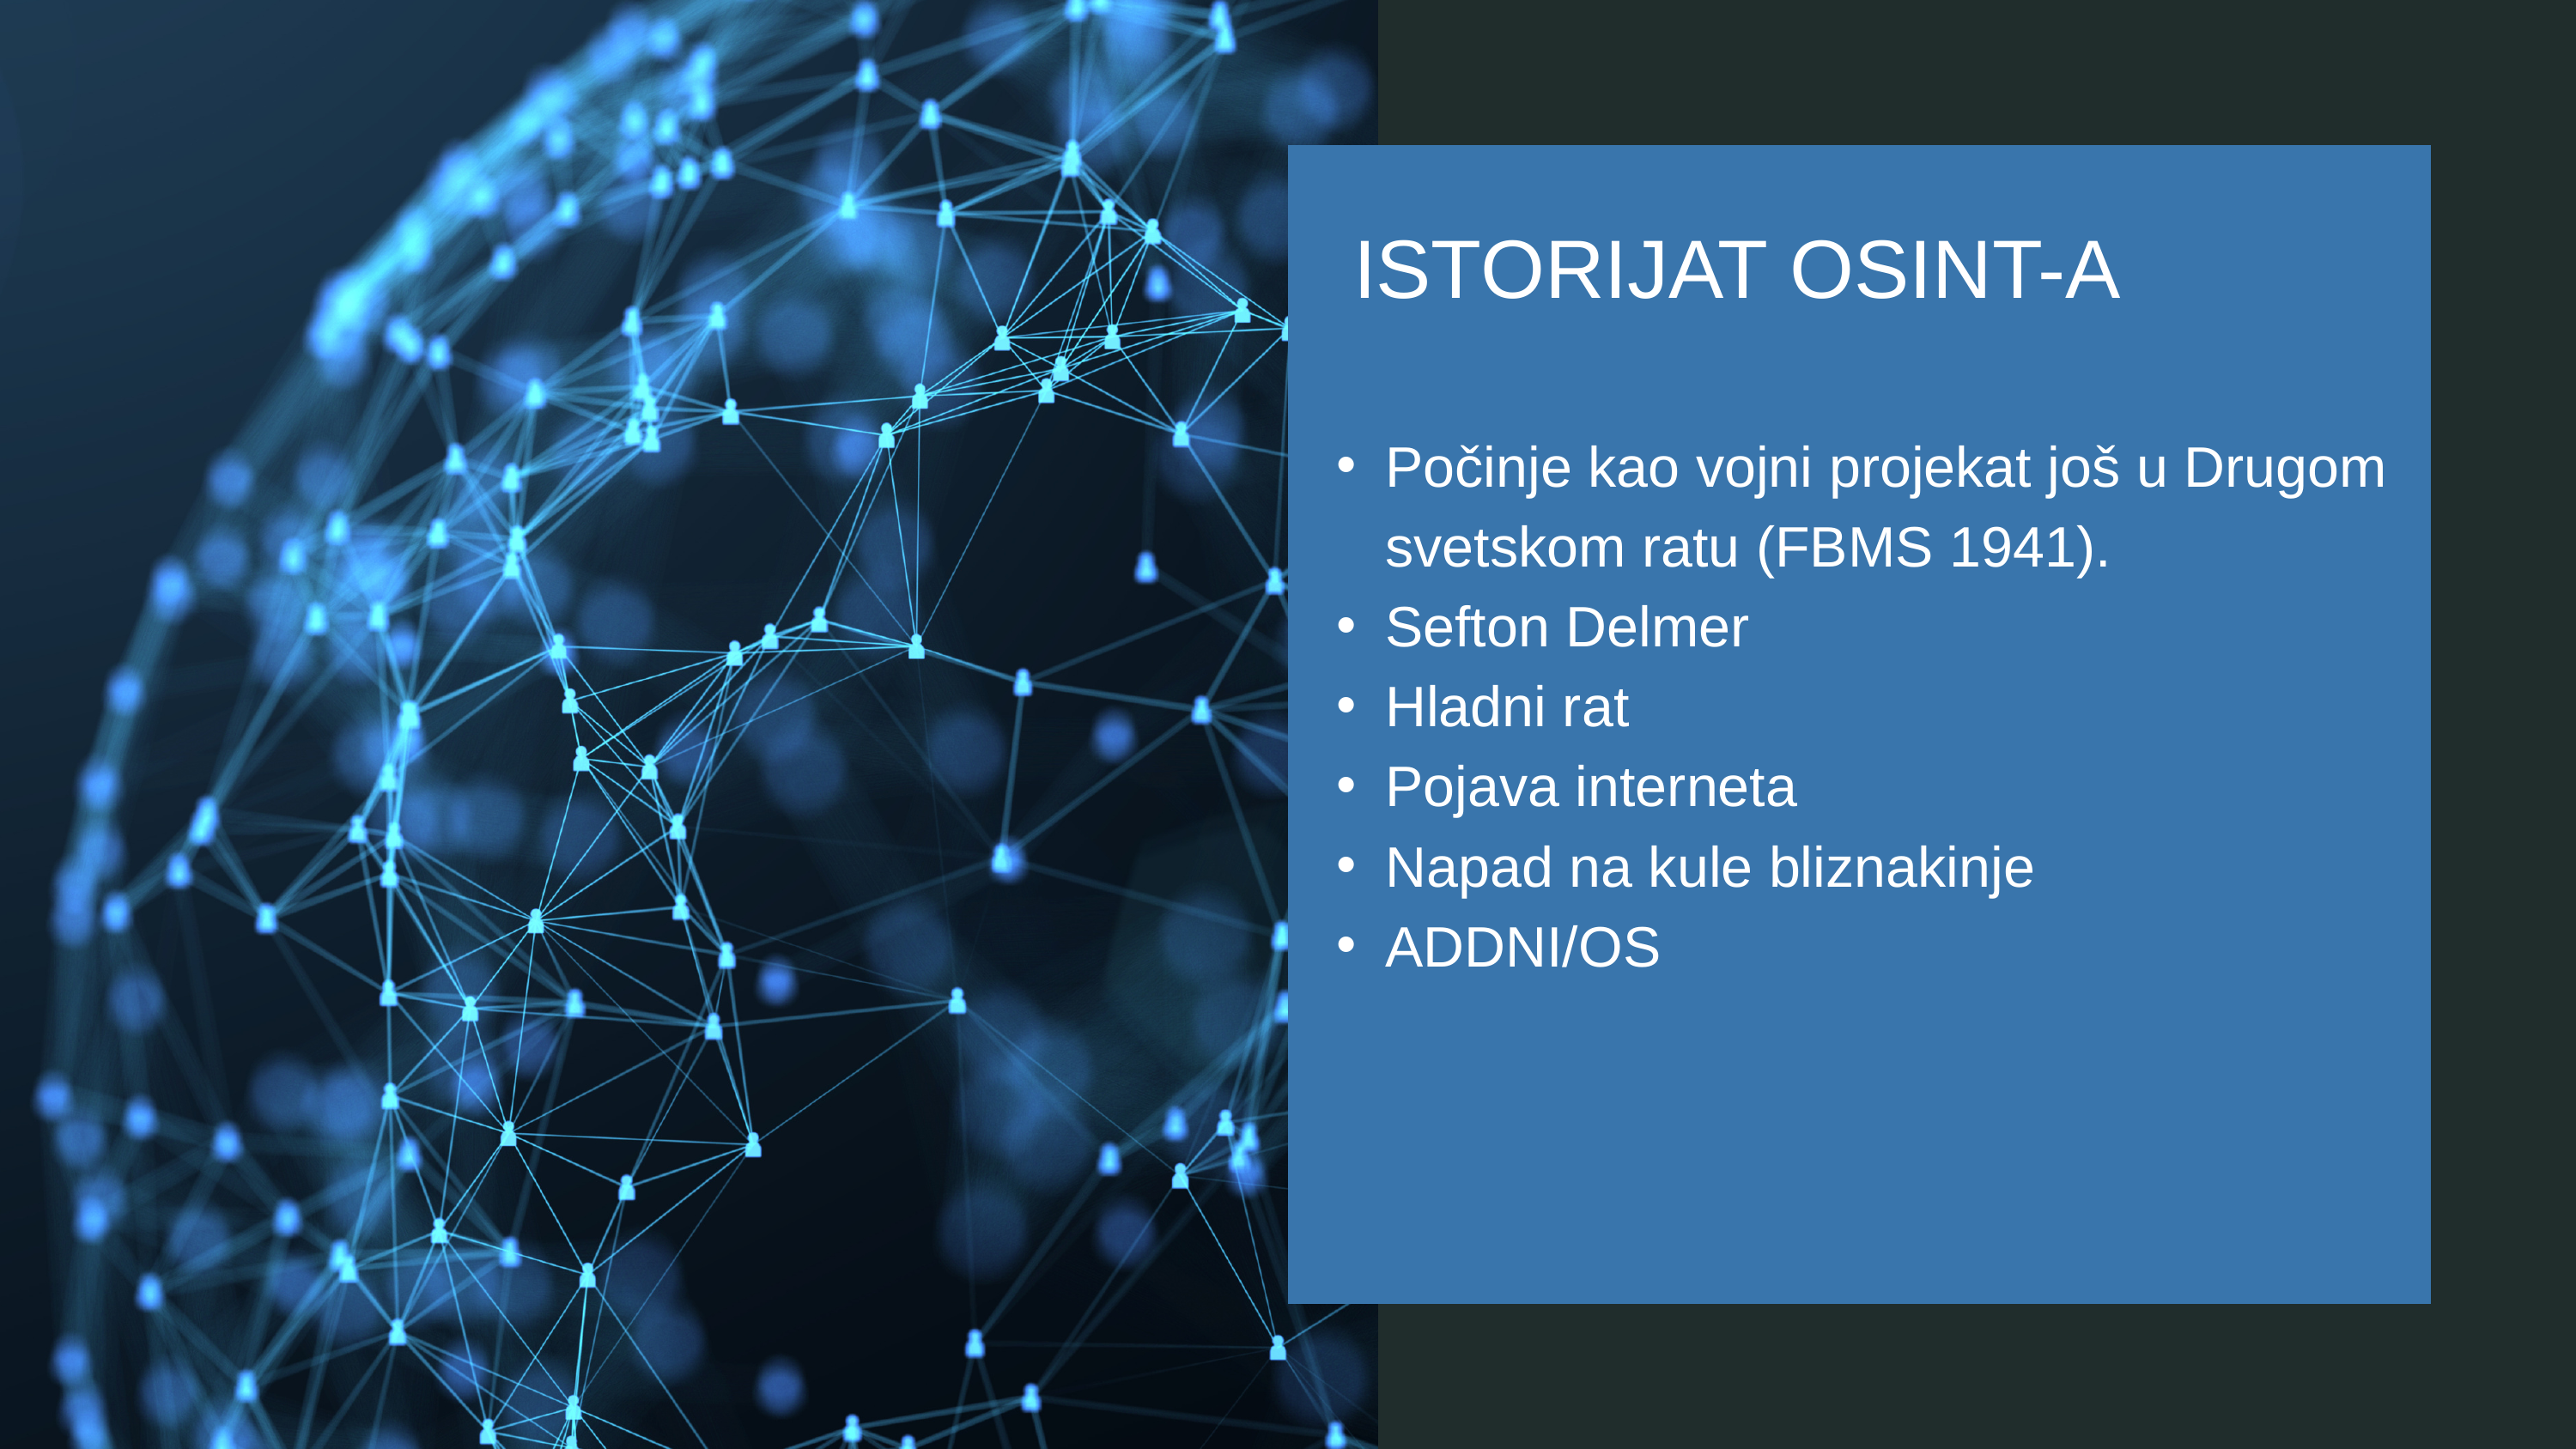

ISTORIJAT OSINT-A
Počinje kao vojni projekat još u Drugom svetskom ratu (FBMS 1941).
Sefton Delmer
Hladni rat
Pojava interneta
Napad na kule bliznakinje
ADDNI/OS